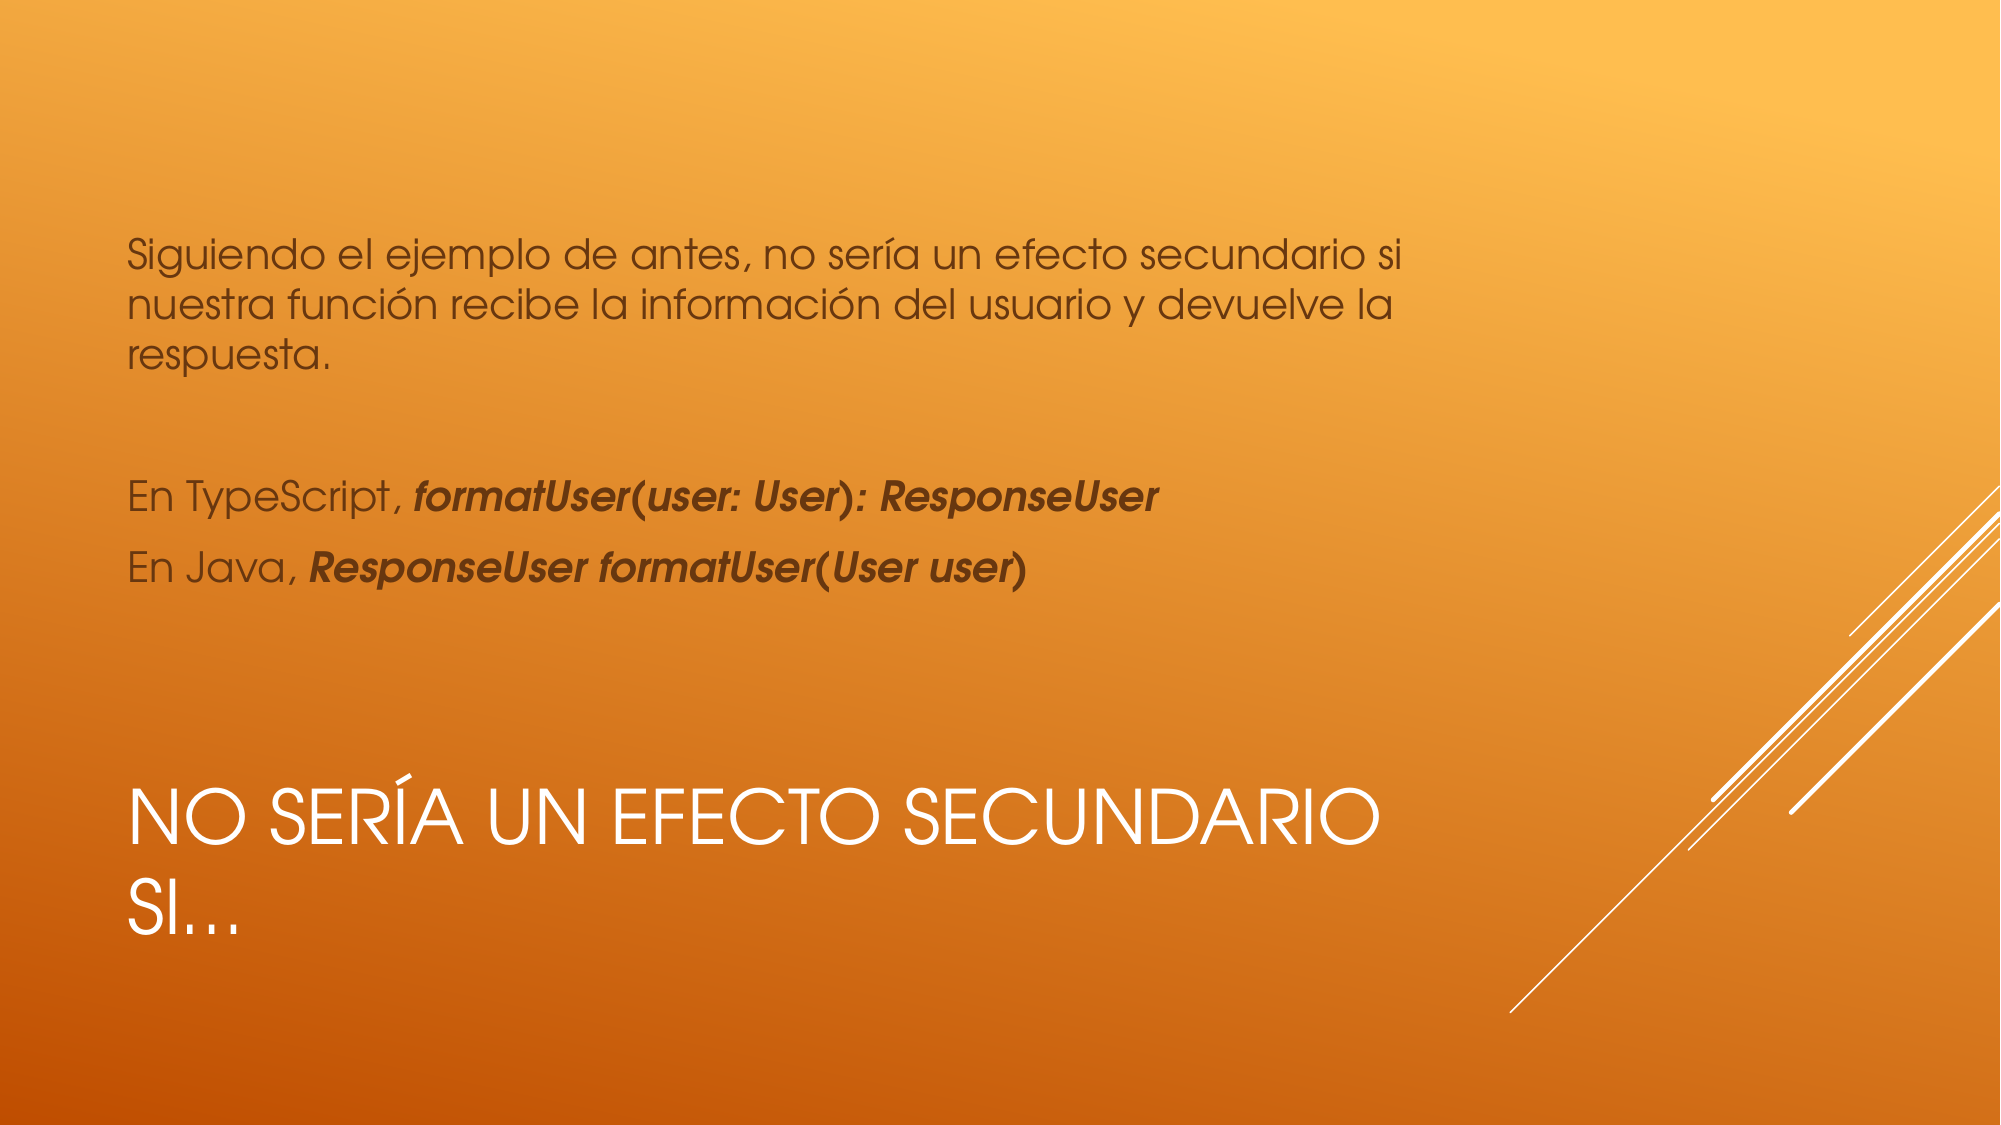

Siguiendo el ejemplo de antes, no sería un efecto secundario si nuestra función recibe la información del usuario y devuelve la respuesta.

En TypeScript, formatUser(user: User): ResponseUser
En Java, ResponseUser formatUser(User user)
# No sería un efecto secundario si…